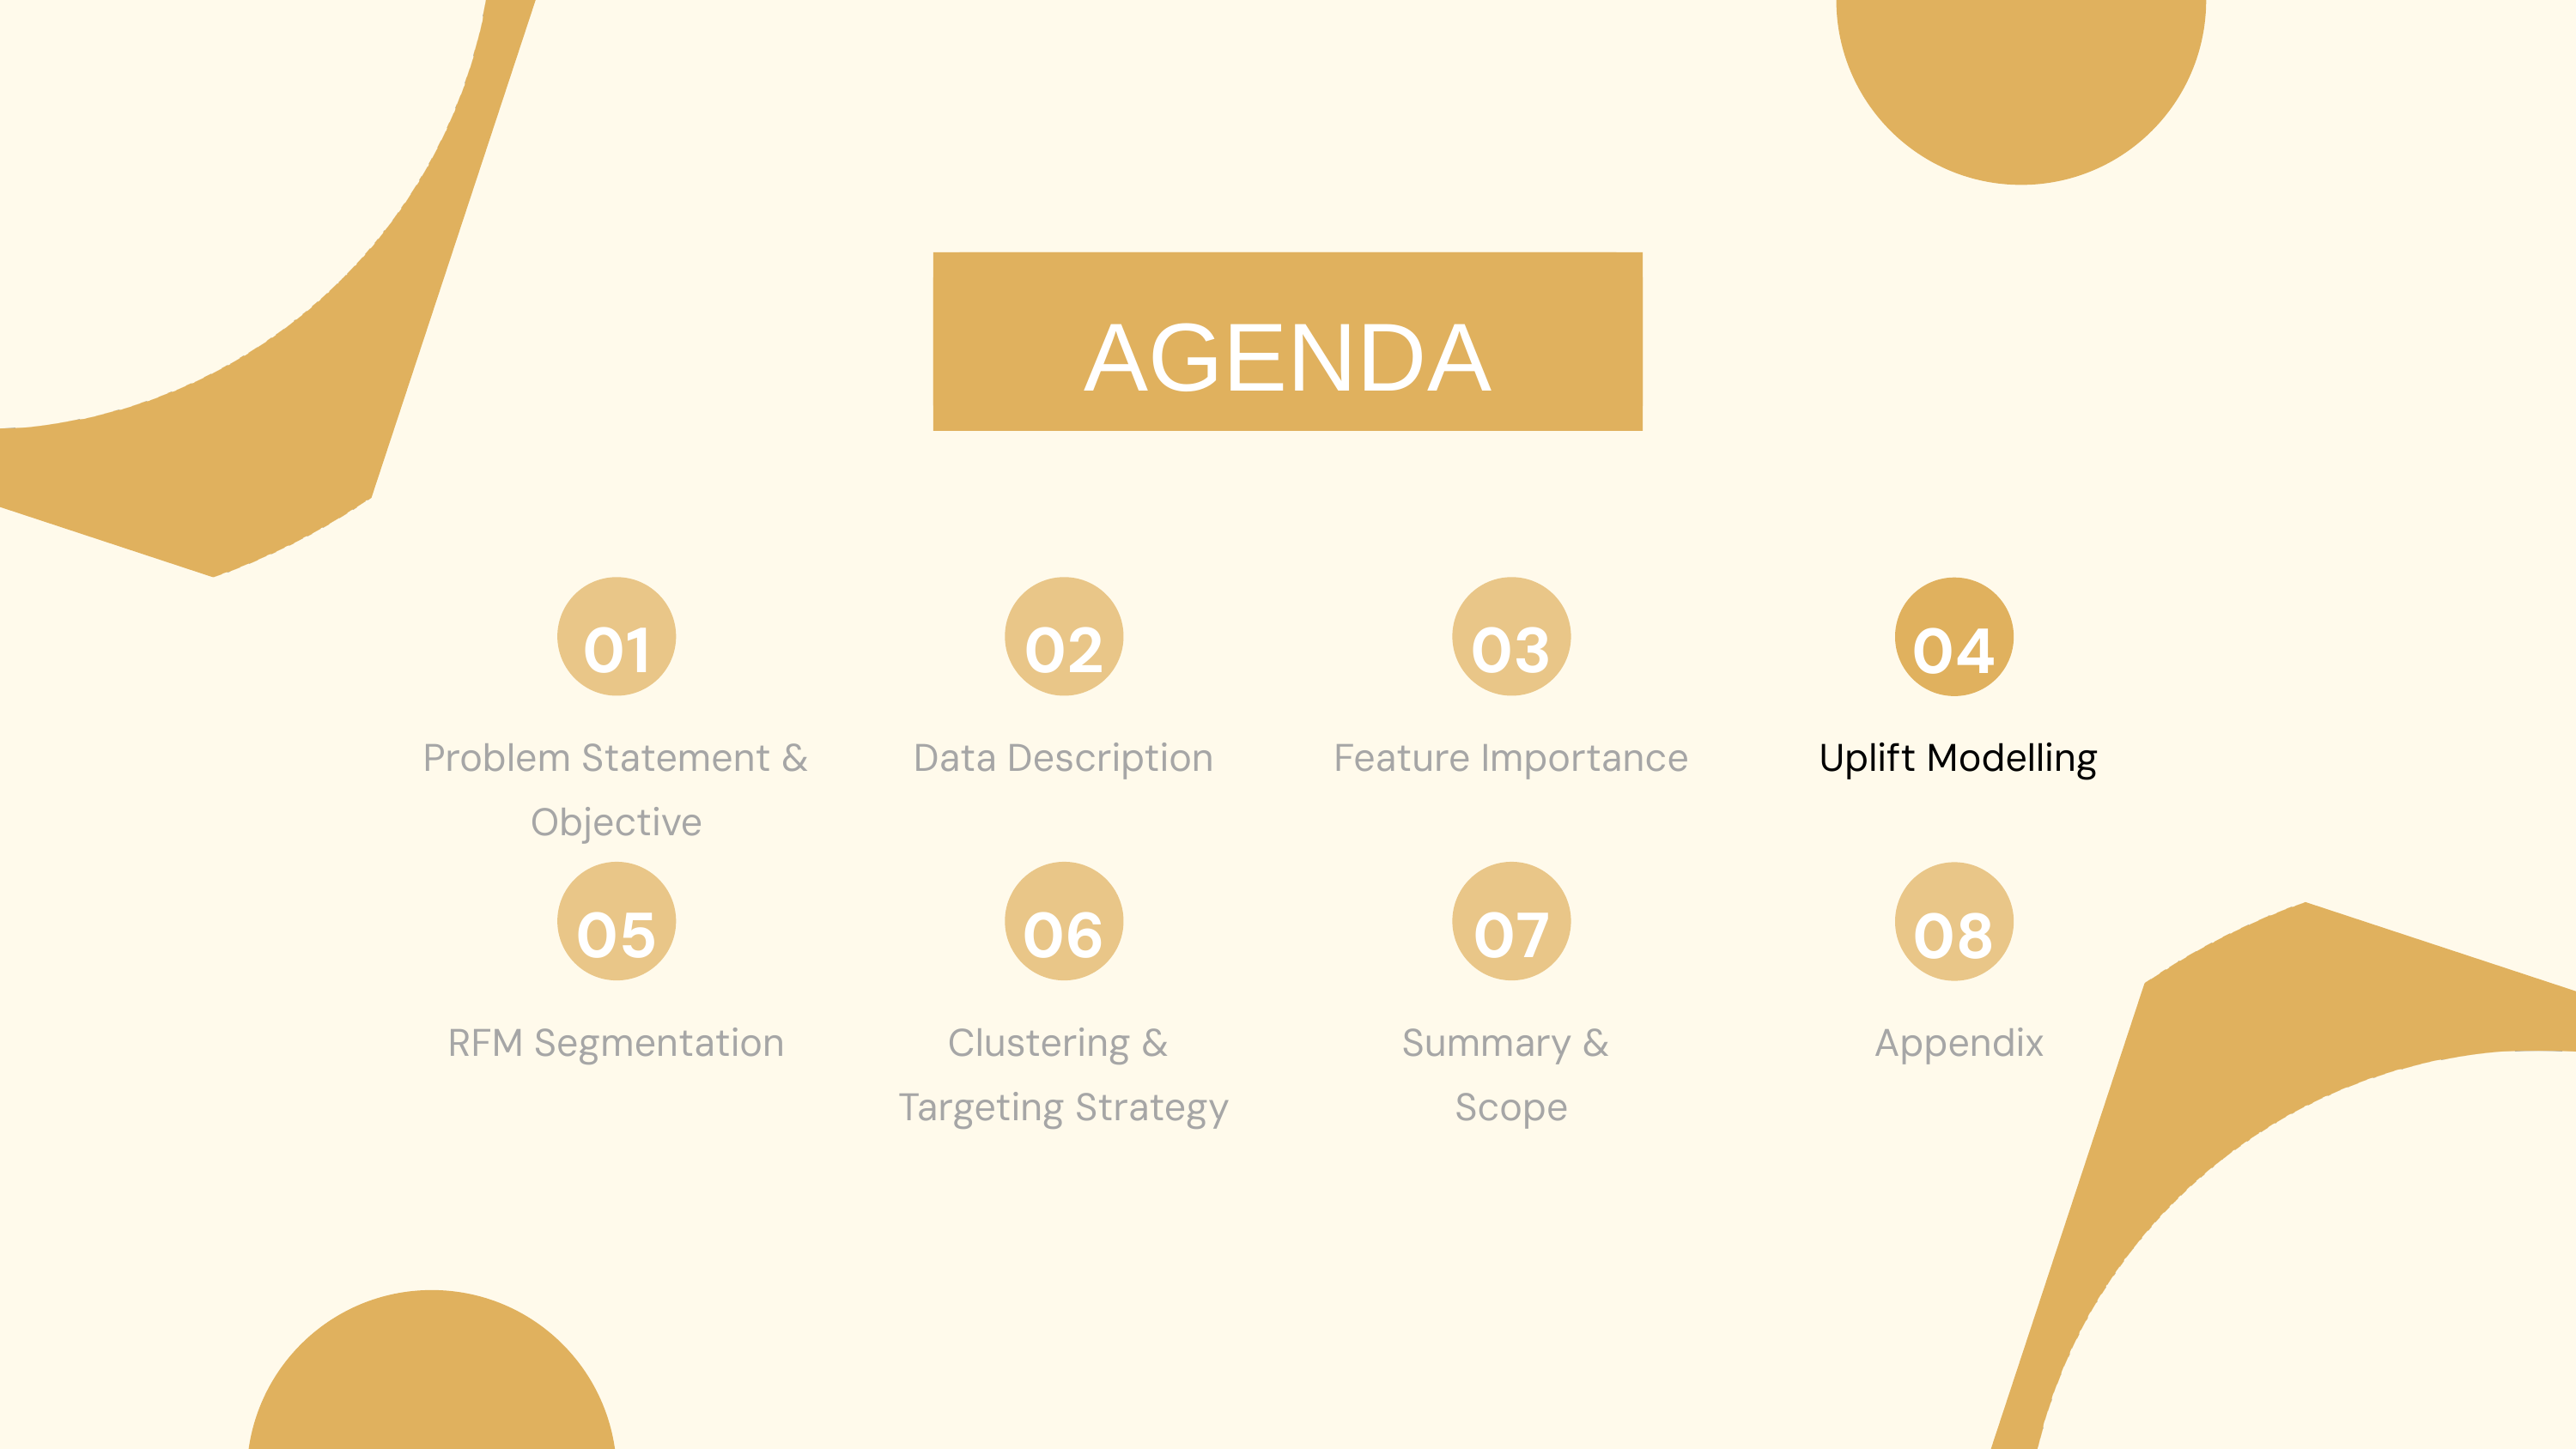

AGENDA

04
01
02
03
Problem Statement & Objective
Data Description
Feature Importance
Uplift Modelling

05
06
07
08
RFM Segmentation
Clustering &
Targeting Strategy
Summary &
Scope
Appendix